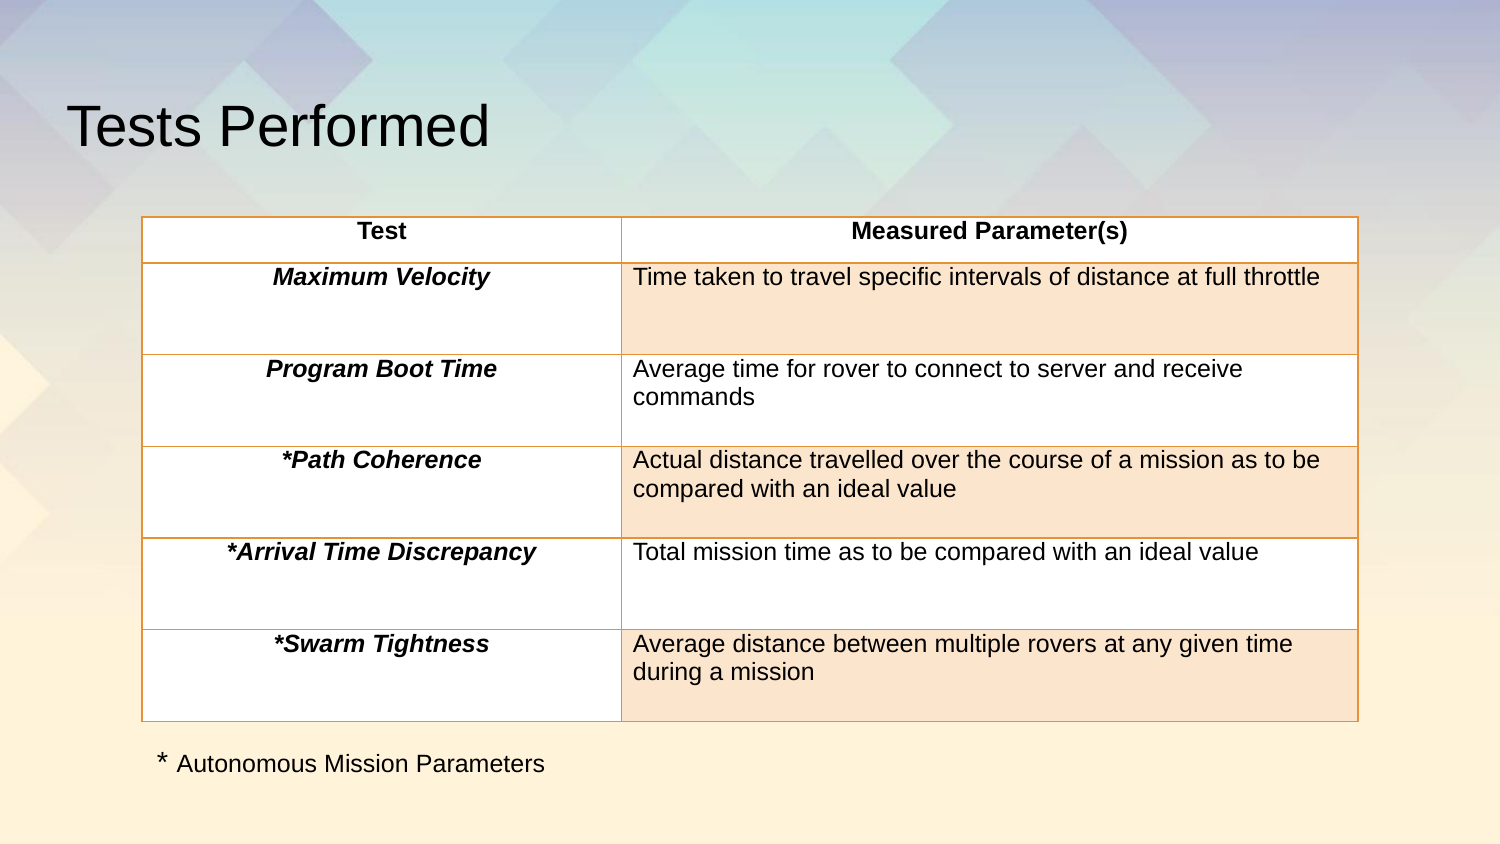

# Tests Performed
| Test | Measured Parameter(s) |
| --- | --- |
| Maximum Velocity | Time taken to travel specific intervals of distance at full throttle |
| Program Boot Time | Average time for rover to connect to server and receive commands |
| \*Path Coherence | Actual distance travelled over the course of a mission as to be compared with an ideal value |
| \*Arrival Time Discrepancy | Total mission time as to be compared with an ideal value |
| \*Swarm Tightness | Average distance between multiple rovers at any given time during a mission |
* Autonomous Mission Parameters